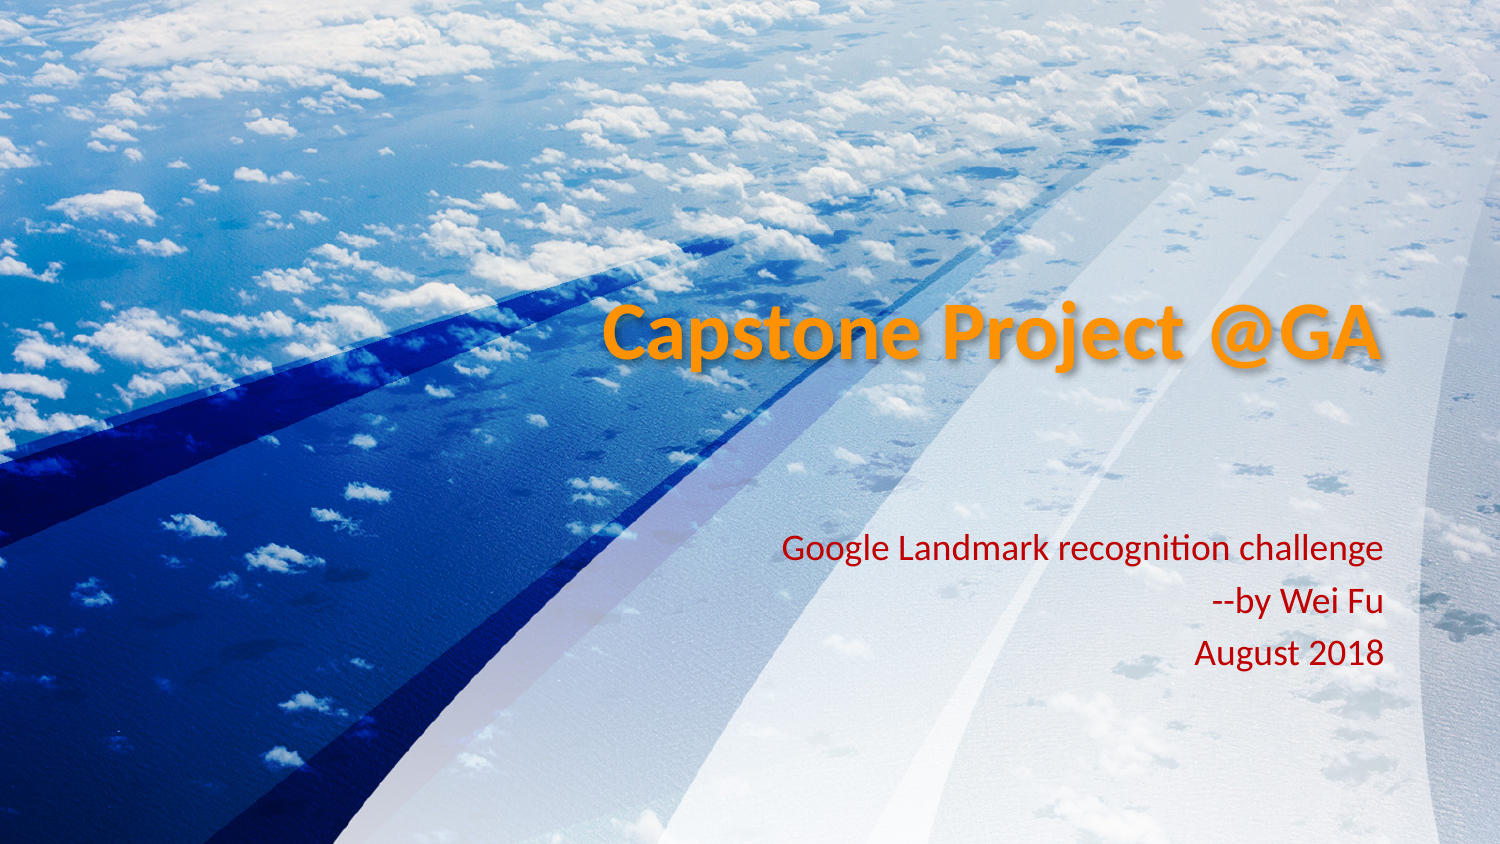

# Capstone Project @GA
Google Landmark recognition challenge
--by Wei Fu
August 2018